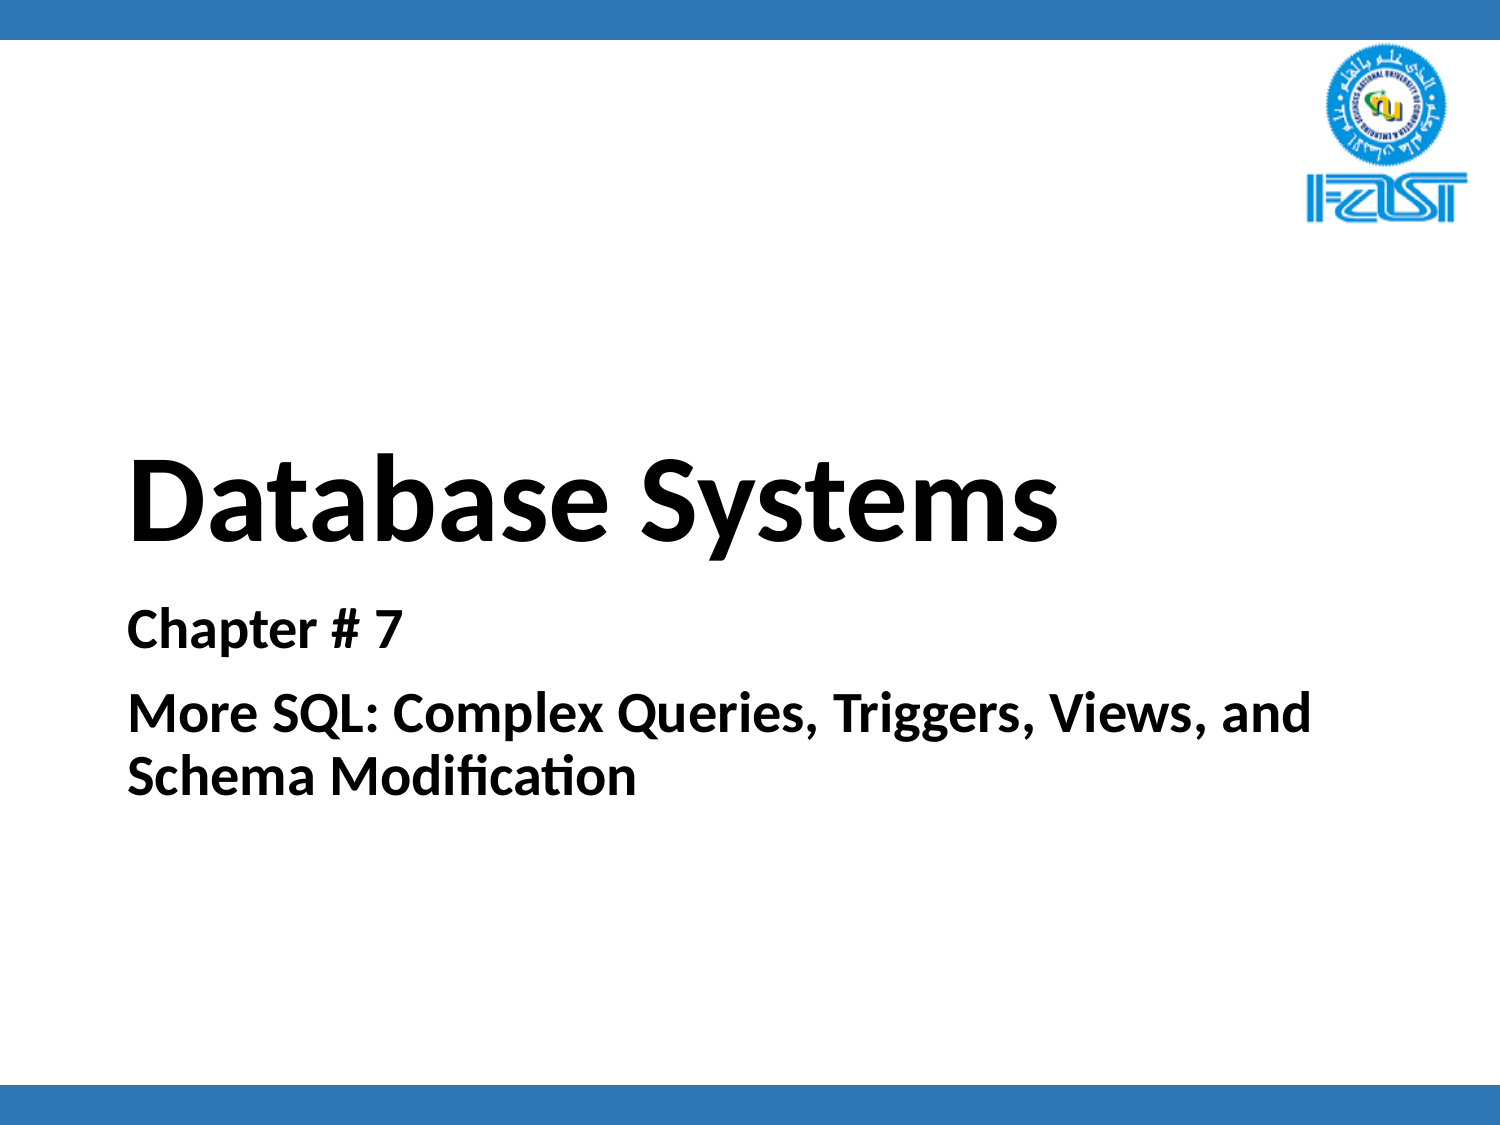

# Database Systems
Chapter # 7
More SQL: Complex Queries, Triggers, Views, and Schema Modification